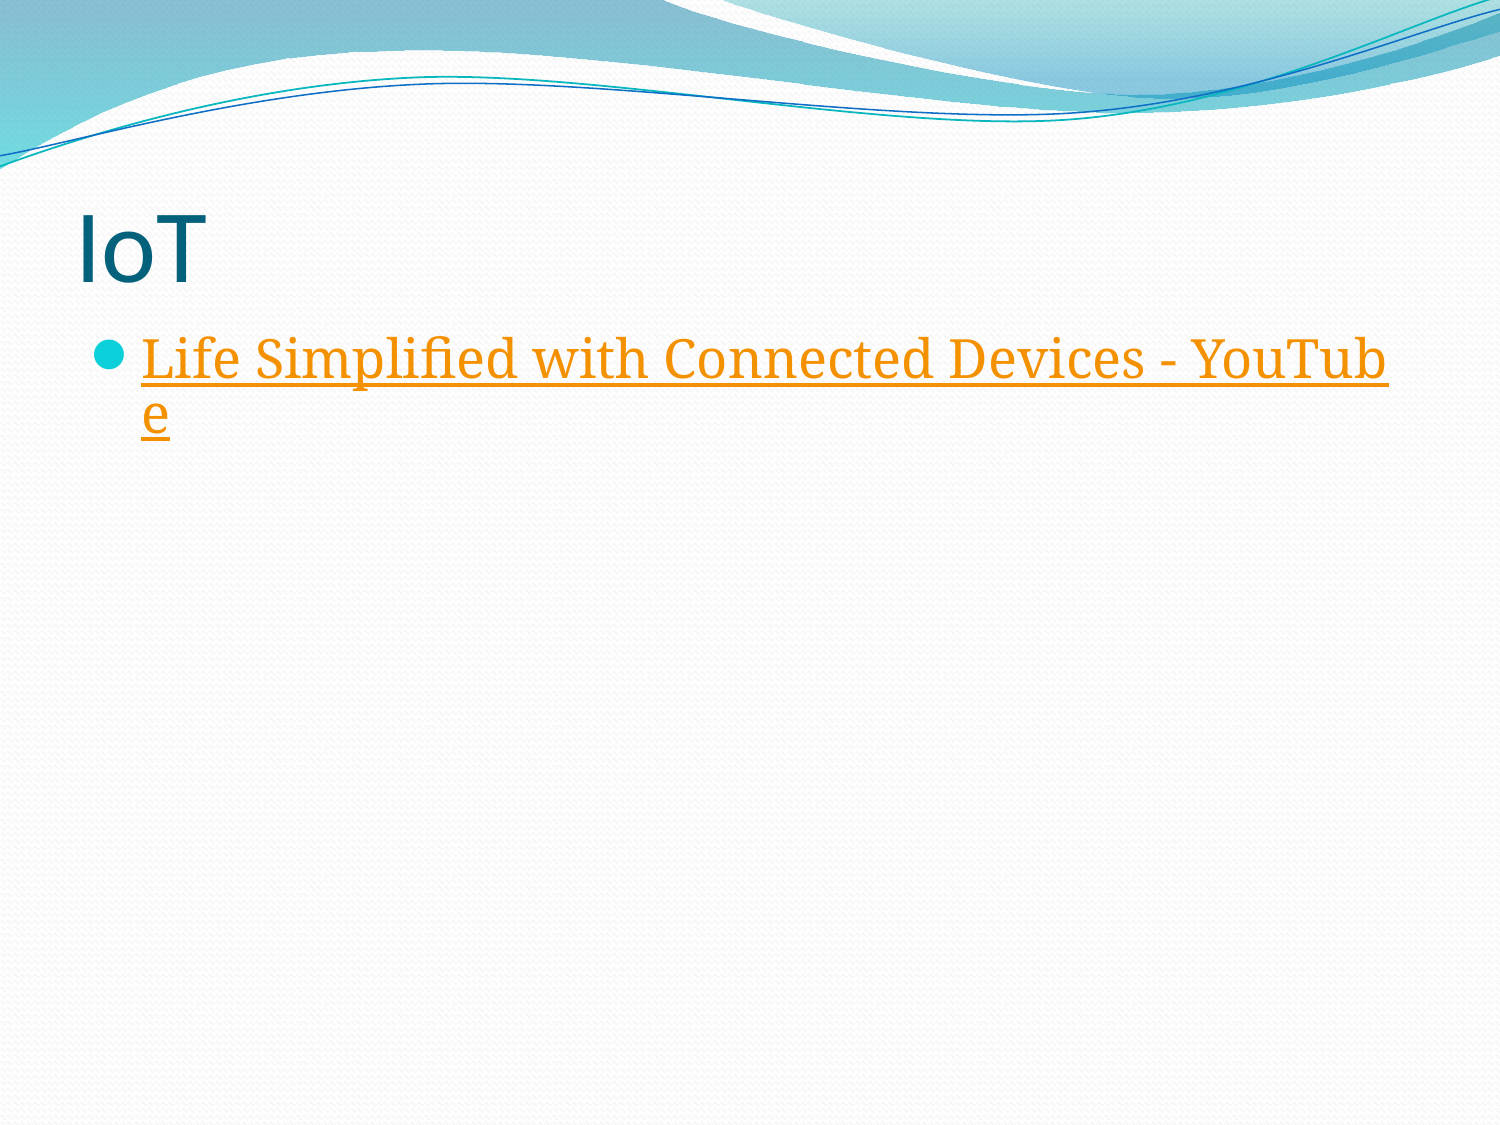

# IoT
Life Simplified with Connected Devices - YouTube